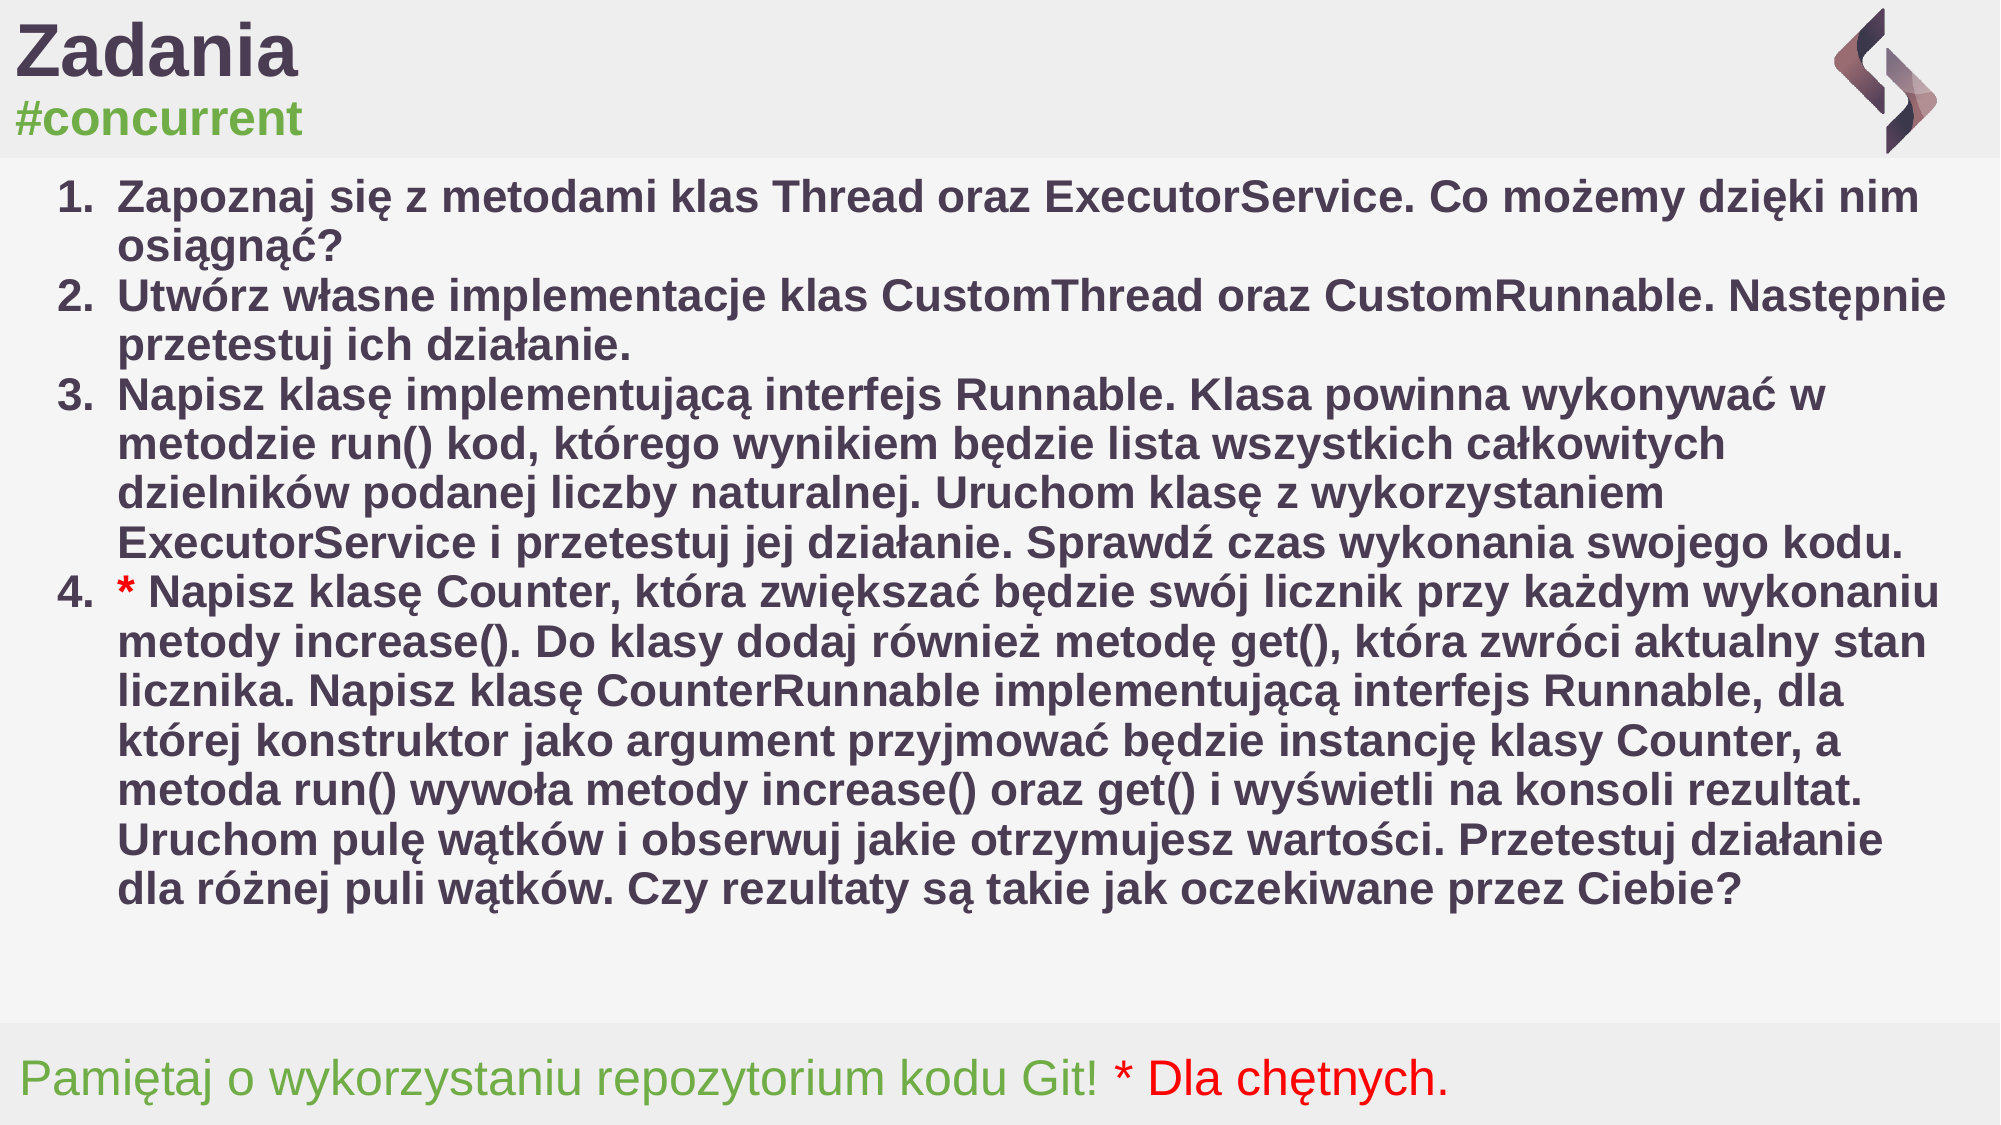

# Zadania
#concurrent
Zapoznaj się z metodami klas Thread oraz ExecutorService. Co możemy dzięki nim osiągnąć?
Utwórz własne implementacje klas CustomThread oraz CustomRunnable. Następnie przetestuj ich działanie.
Napisz klasę implementującą interfejs Runnable. Klasa powinna wykonywać w metodzie run() kod, którego wynikiem będzie lista wszystkich całkowitych dzielników podanej liczby naturalnej. Uruchom klasę z wykorzystaniem ExecutorService i przetestuj jej działanie. Sprawdź czas wykonania swojego kodu.
* Napisz klasę Counter, która zwiększać będzie swój licznik przy każdym wykonaniu metody increase(). Do klasy dodaj również metodę get(), która zwróci aktualny stan licznika. Napisz klasę CounterRunnable implementującą interfejs Runnable, dla której konstruktor jako argument przyjmować będzie instancję klasy Counter, a metoda run() wywoła metody increase() oraz get() i wyświetli na konsoli rezultat. Uruchom pulę wątków i obserwuj jakie otrzymujesz wartości. Przetestuj działanie dla różnej puli wątków. Czy rezultaty są takie jak oczekiwane przez Ciebie?
Pamiętaj o wykorzystaniu repozytorium kodu Git! * Dla chętnych.